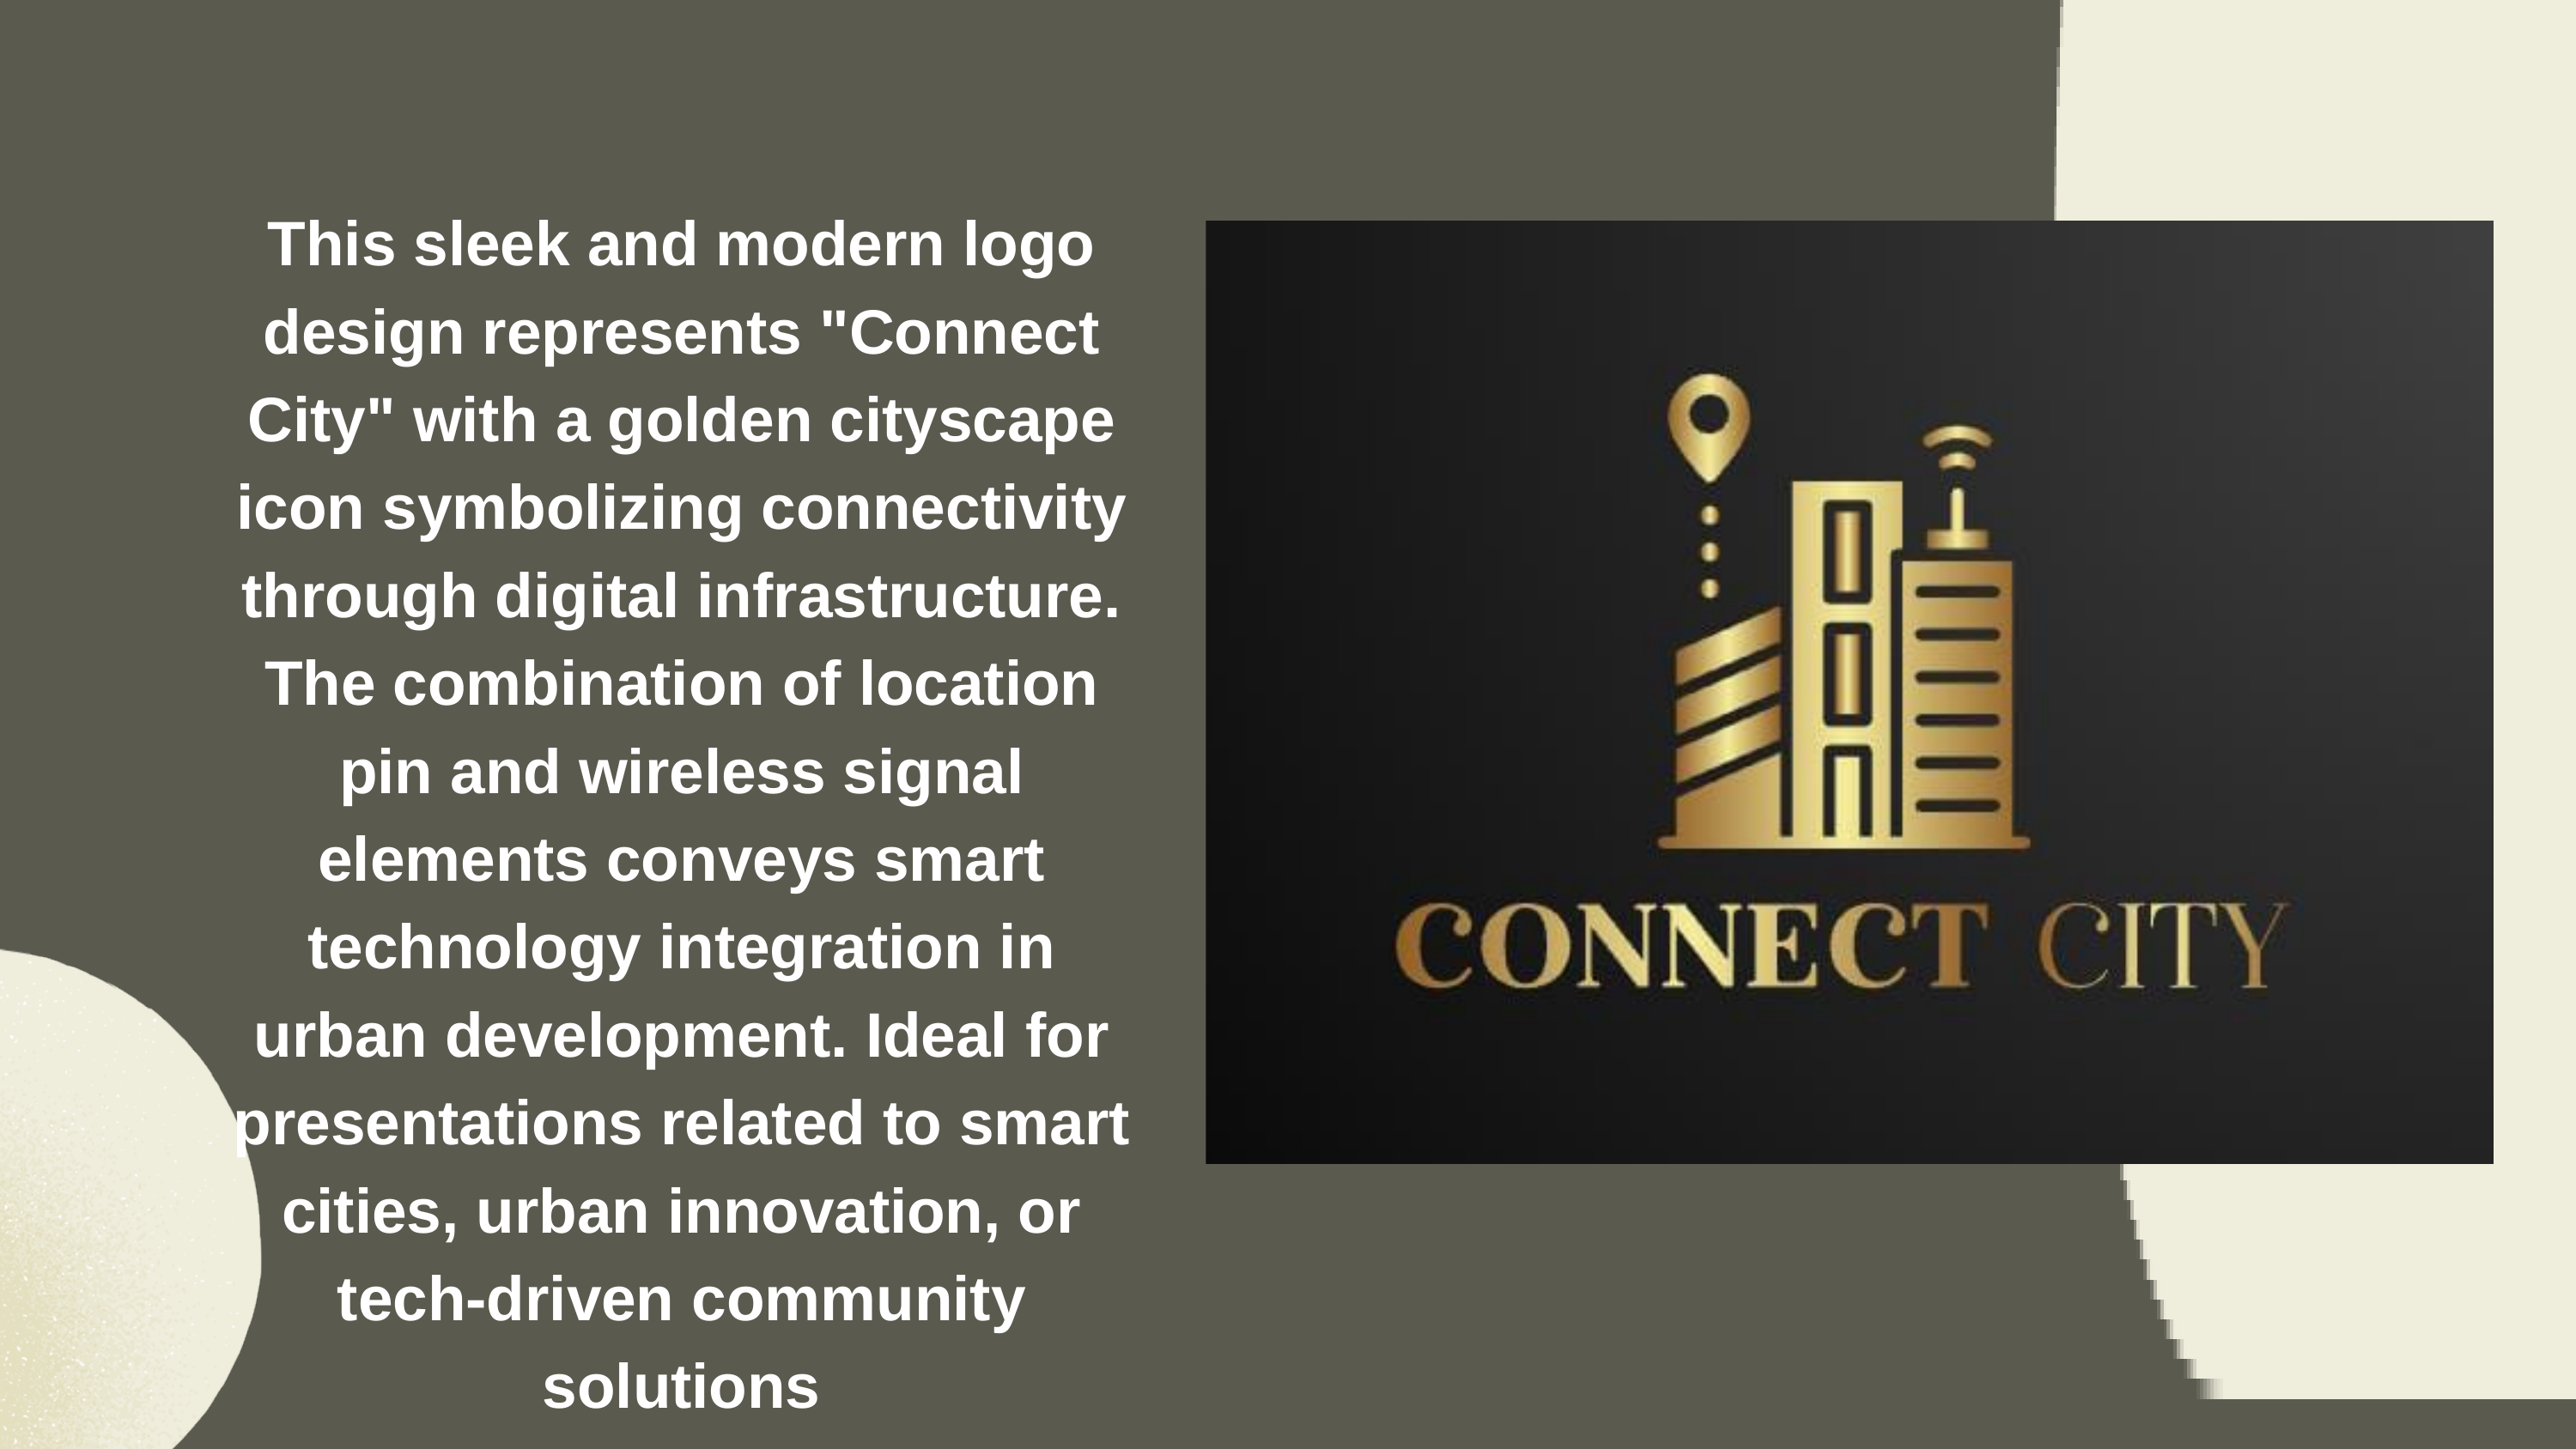

This sleek and modern logo design represents "Connect City" with a golden cityscape icon symbolizing connectivity through digital infrastructure. The combination of location pin and wireless signal elements conveys smart technology integration in urban development. Ideal for presentations related to smart cities, urban innovation, or tech-driven community solutions